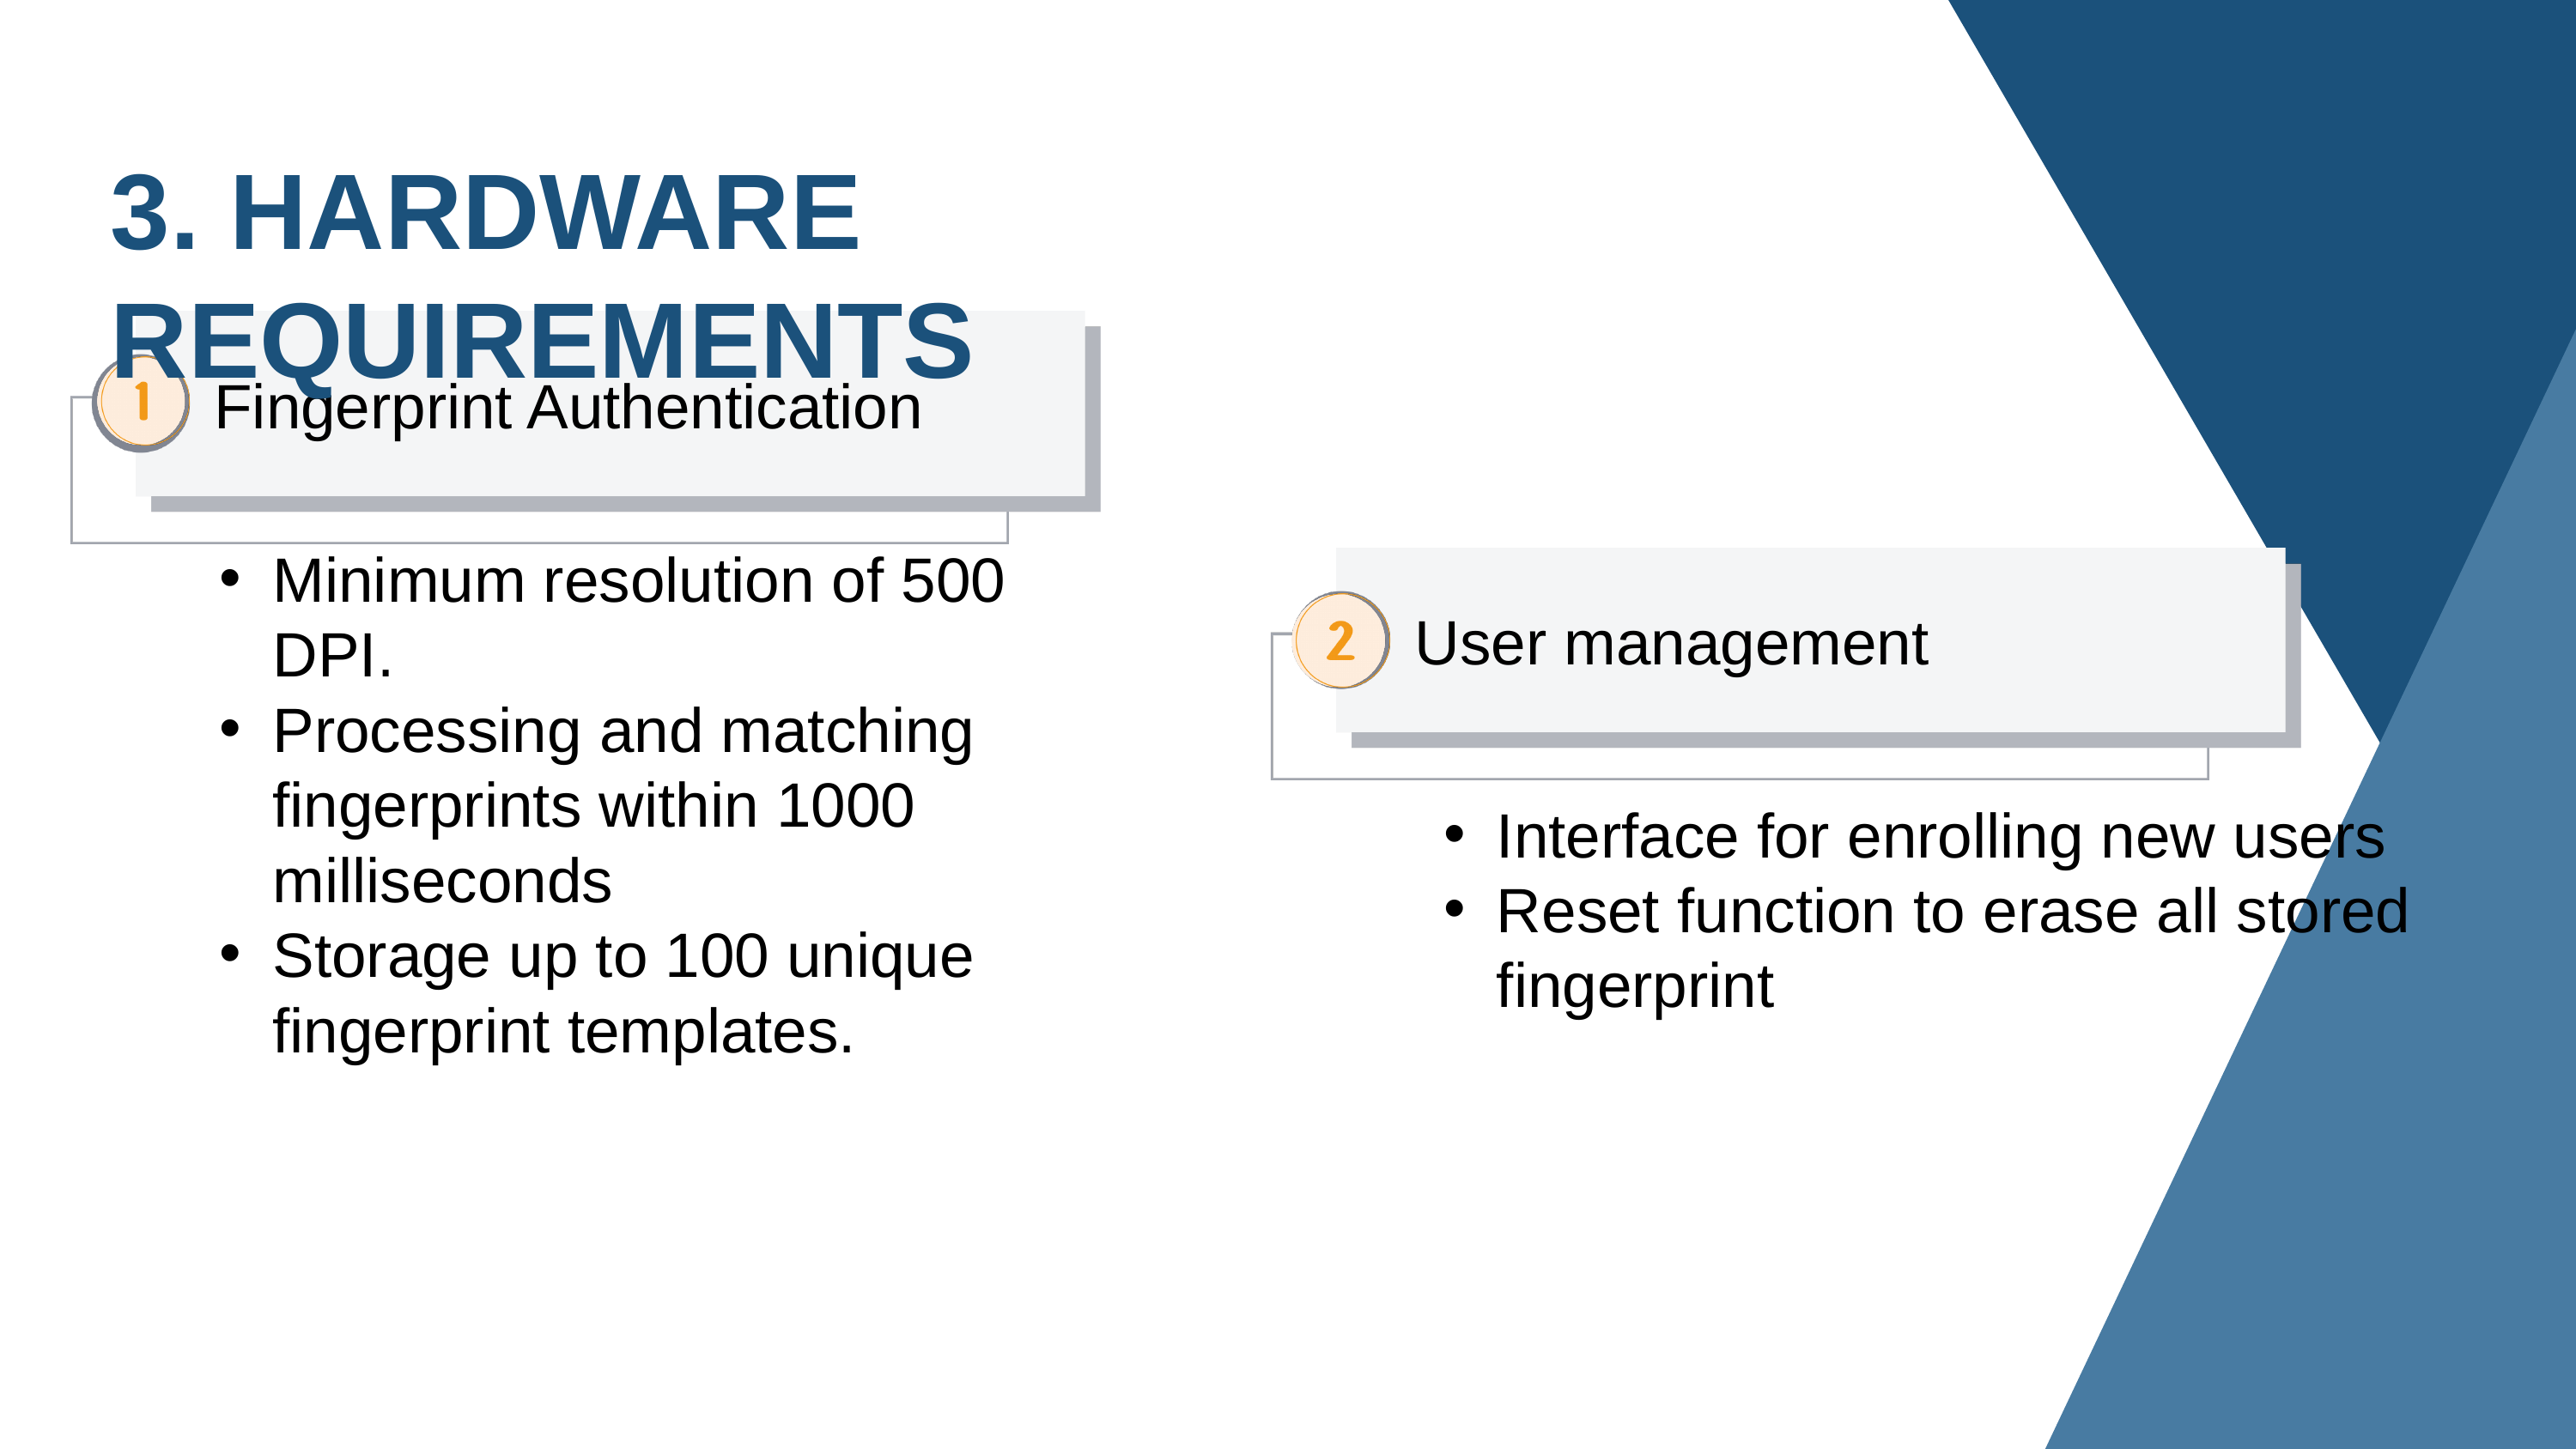

3. HARDWARE REQUIREMENTS

Fingerprint Authentication

Minimum resolution of 500 DPI.
Processing and matching fingerprints within 1000 milliseconds
Storage up to 100 unique fingerprint templates.

User management

Interface for enrolling new users
Reset function to erase all stored fingerprint